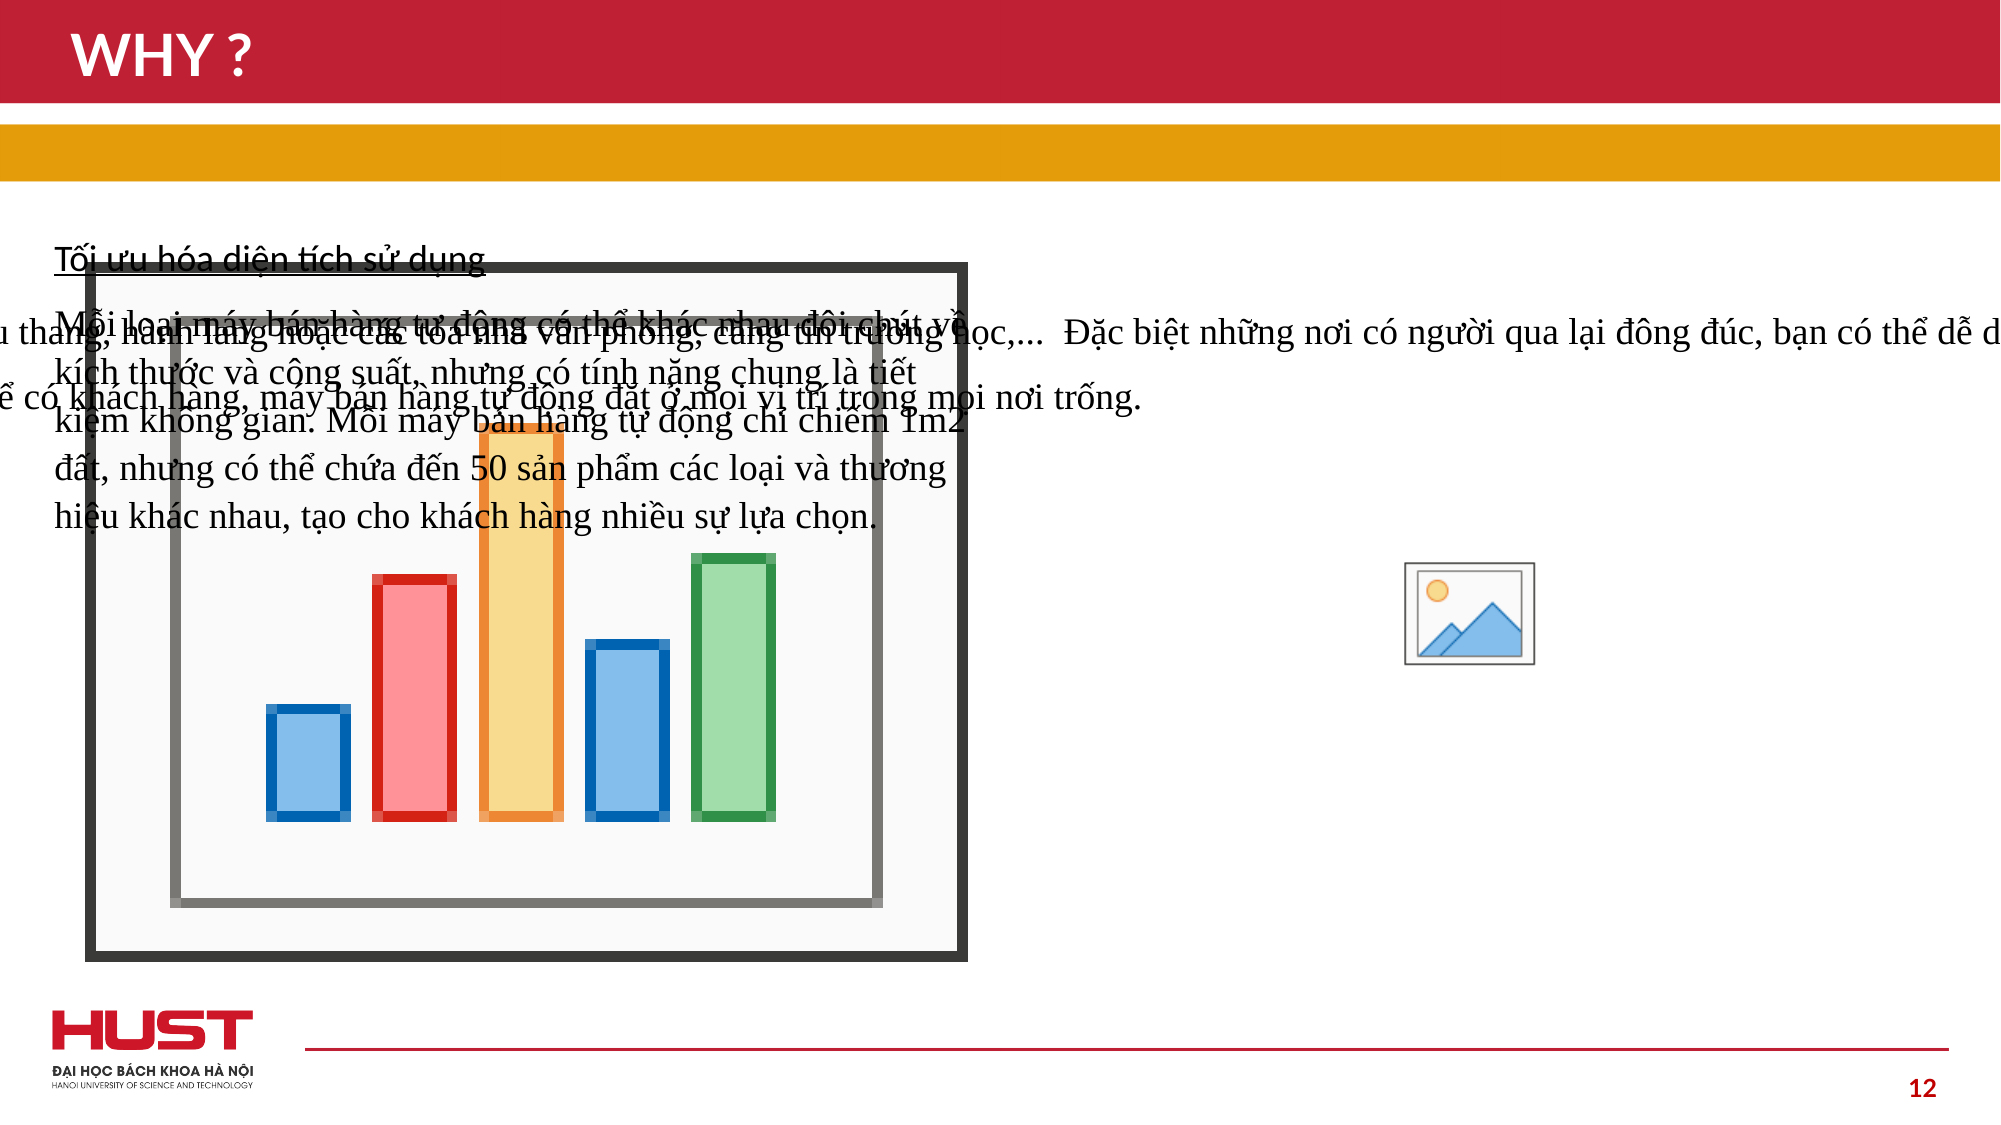

# WHY ?
Tối ưu hóa diện tích sử dụng
Mỗi loại máy bán hàng tự động có thể khác nhau đôi chút về kích thước và công suất, nhưng có tính năng chung là tiết kiệm không gian. Mỗi máy bán hàng tự động chỉ chiếm 1m2 đất, nhưng có thể chứa đến 50 sản phẩm các loại và thương hiệu khác nhau, tạo cho khách hàng nhiều sự lựa chọn.

 Nhiều lựa chọn vị trí đặt máy bán hàng tự động
Với kích thước nhỏ gọn của nó, máy bán hàng có thể được đặt ở bất kỳ vị trí nào như cầu thang, hành lang hoặc các tòa nhà văn phòng, căng tin trường học,...  Đặc biệt những nơi có người qua lại đông đúc, bạn có thể dễ dàng tìm thấy máy bán hàng tự động ở những nơi như sân thể dục, sân trường,.. Những nơi này rất thuận lợi để sinh viên mua hàng mà không cần đi xa.
Nó không cần phải giống như các gian hàng phải được đặt ở phía trước của đường phố để có khách hàng, máy bán hàng tự động đặt ở mọi vị trí trong mọi nơi trống.

12